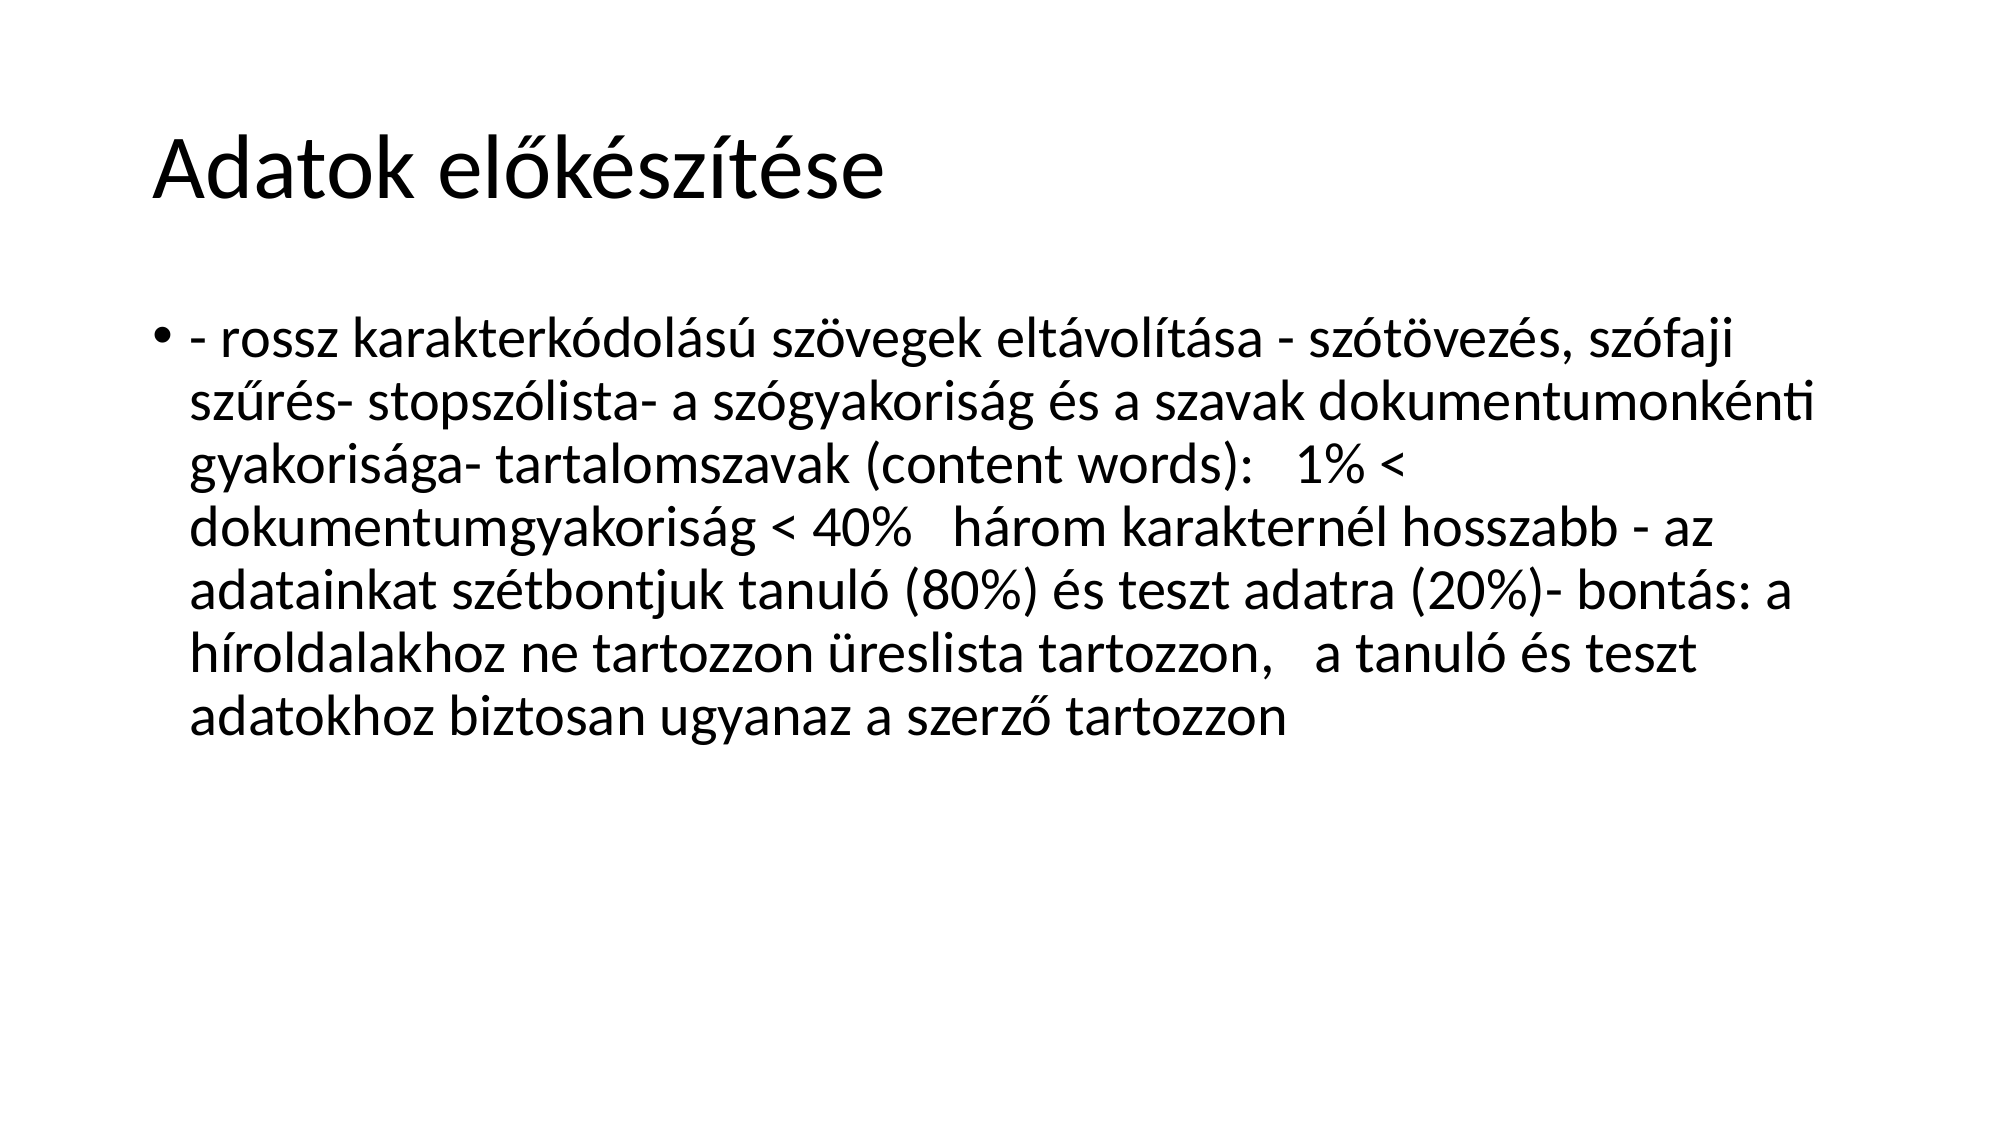

# Adatok előkészítése
- rossz karakterkódolású szövegek eltávolítása - szótövezés, szófaji szűrés- stopszólista- a szógyakoriság és a szavak dokumentumonkénti gyakorisága- tartalomszavak (content words):   1% < dokumentumgyakoriság < 40%   három karakternél hosszabb - az adatainkat szétbontjuk tanuló (80%) és teszt adatra (20%)- bontás: a híroldalakhoz ne tartozzon üreslista tartozzon,   a tanuló és teszt adatokhoz biztosan ugyanaz a szerző tartozzon